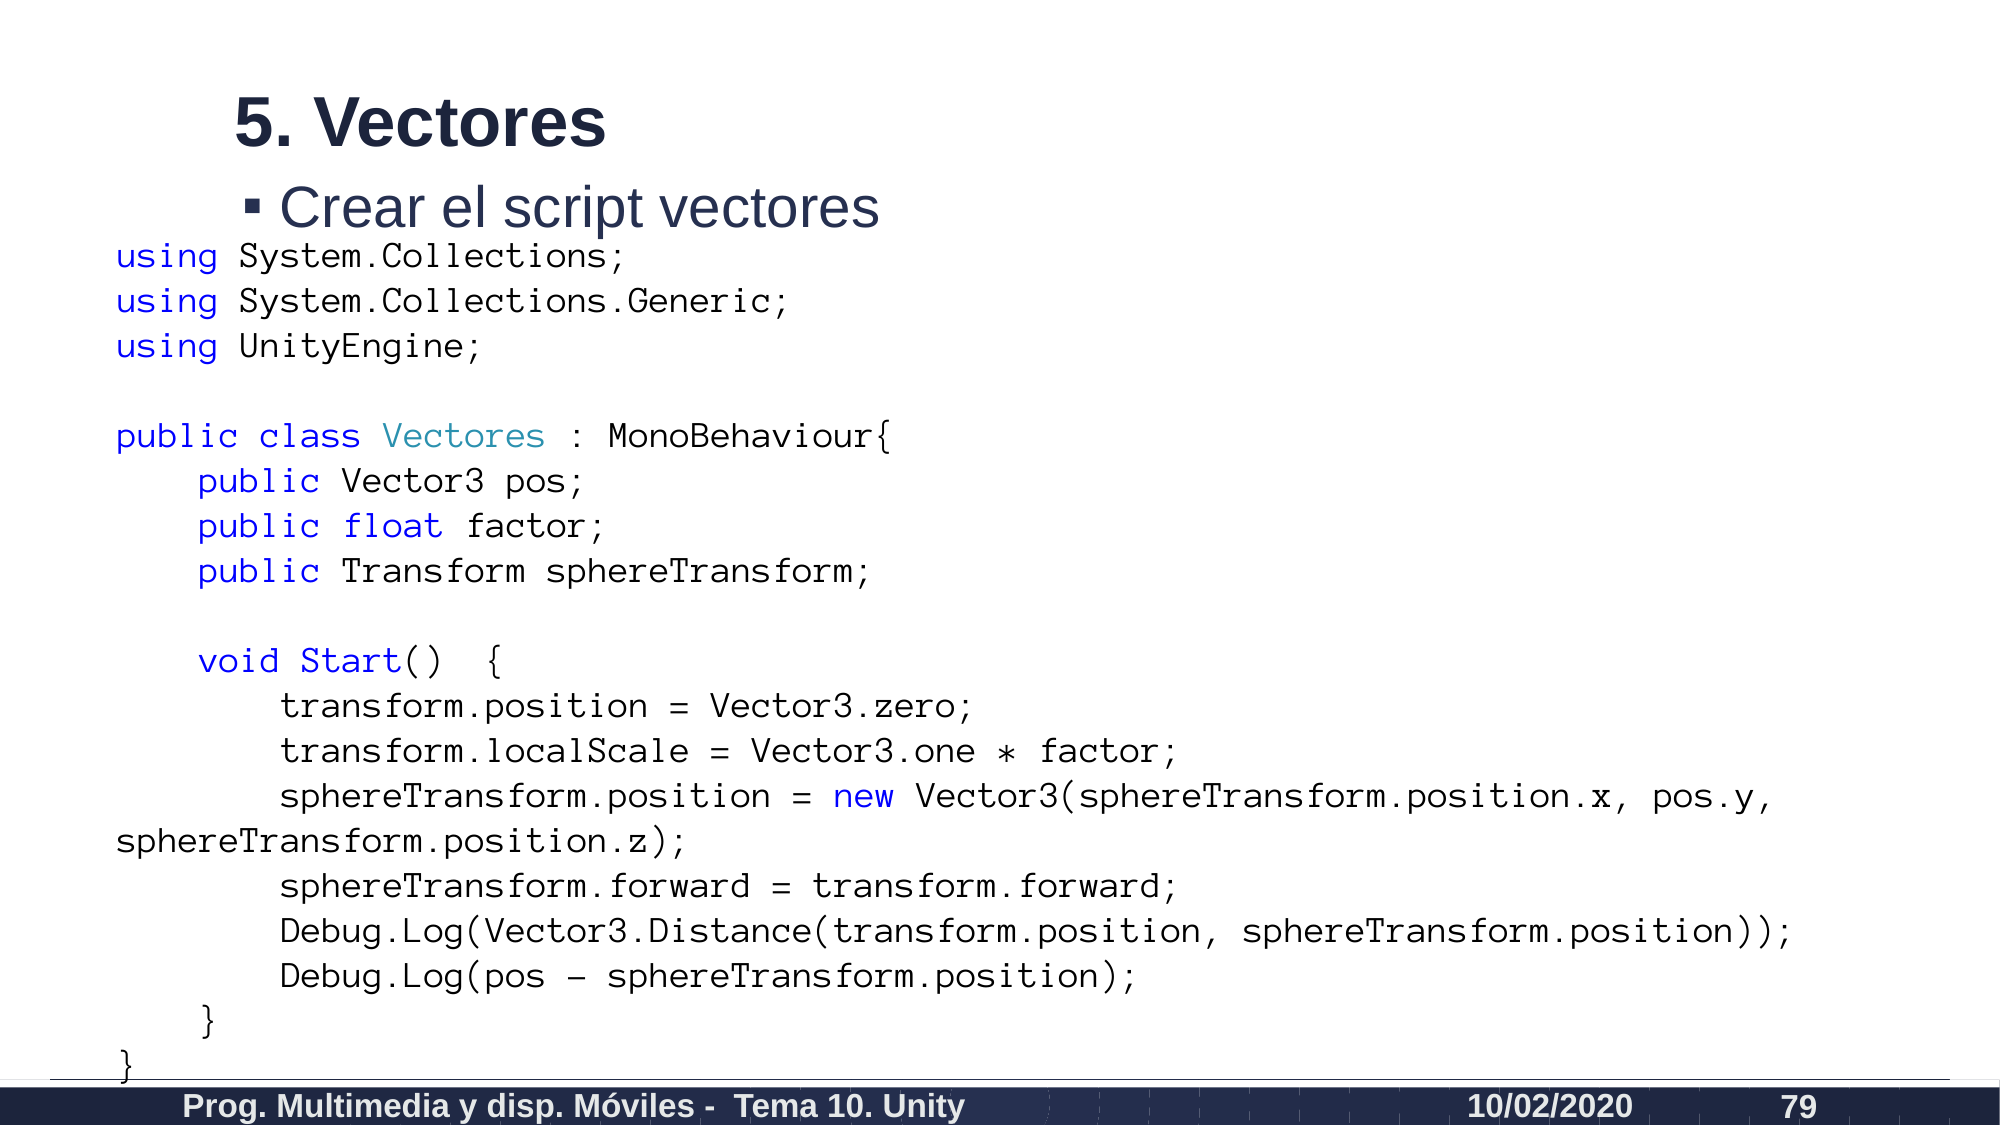

# 5. Vectores
Crear el script vectores

using System.Collections;
using System.Collections.Generic;
using UnityEngine;

public class Vectores : MonoBehaviour{
    public Vector3 pos;
    public float factor;
    public Transform sphereTransform;

    void Start()  {
        transform.position = Vector3.zero;
        transform.localScale = Vector3.one * factor;
        sphereTransform.position = new Vector3(sphereTransform.position.x, pos.y, sphereTransform.position.z);
        sphereTransform.forward = transform.forward;
        Debug.Log(Vector3.Distance(transform.position, sphereTransform.position));
        Debug.Log(pos - sphereTransform.position);
    }
}
Prog. Multimedia y disp. Móviles -  Tema 10. Unity
10/02/2020
79